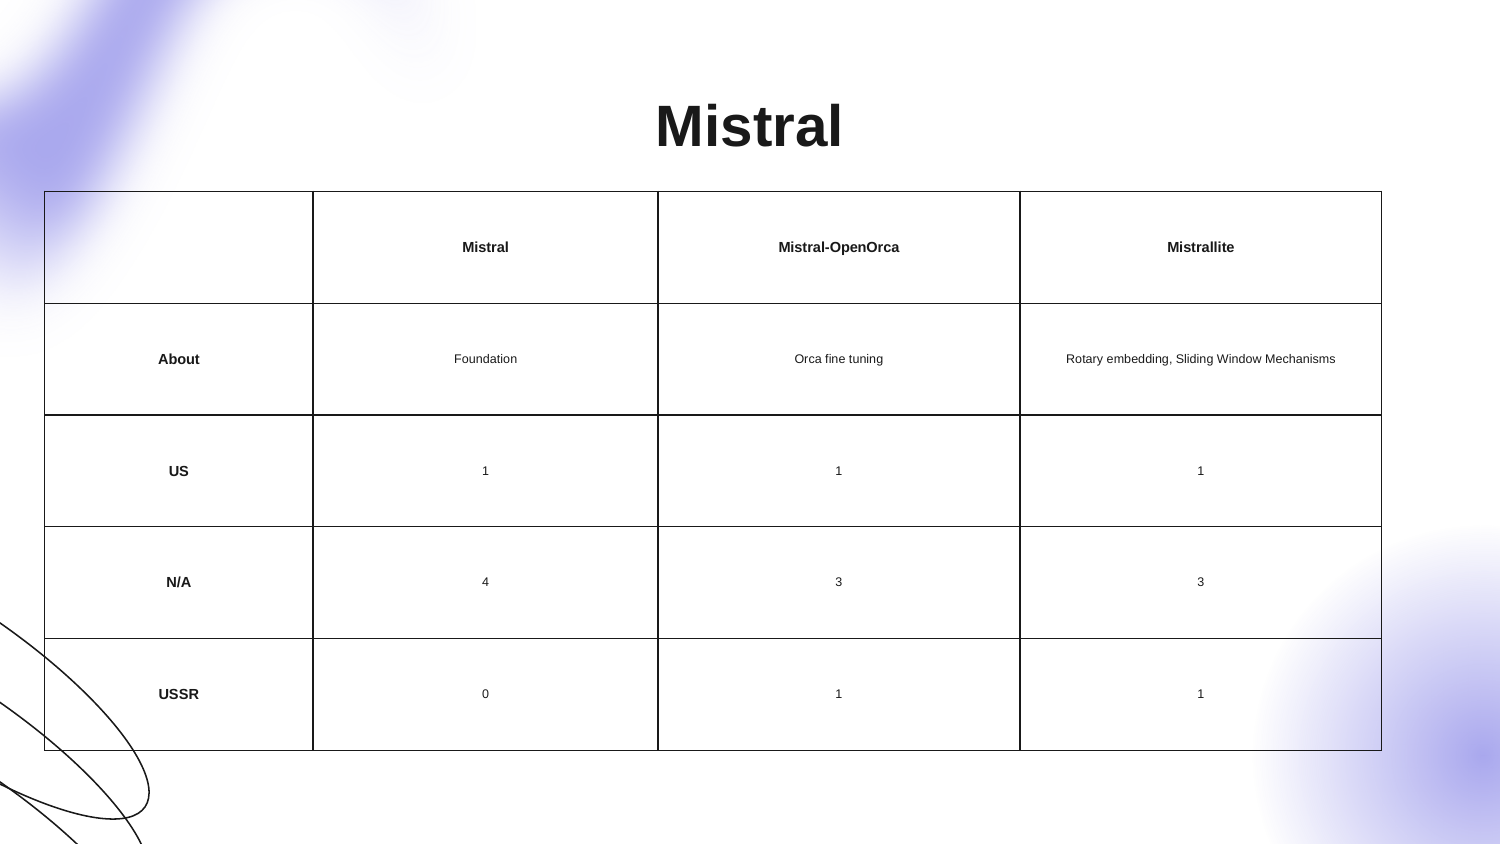

# Mistral
|  | Mistral | Mistral-OpenOrca | Mistrallite |
| --- | --- | --- | --- |
| About | Foundation | Orca fine tuning | Rotary embedding, Sliding Window Mechanisms |
| US | 1 | 1 | 1 |
| N/A | 4 | 3 | 3 |
| USSR | 0 | 1 | 1 |